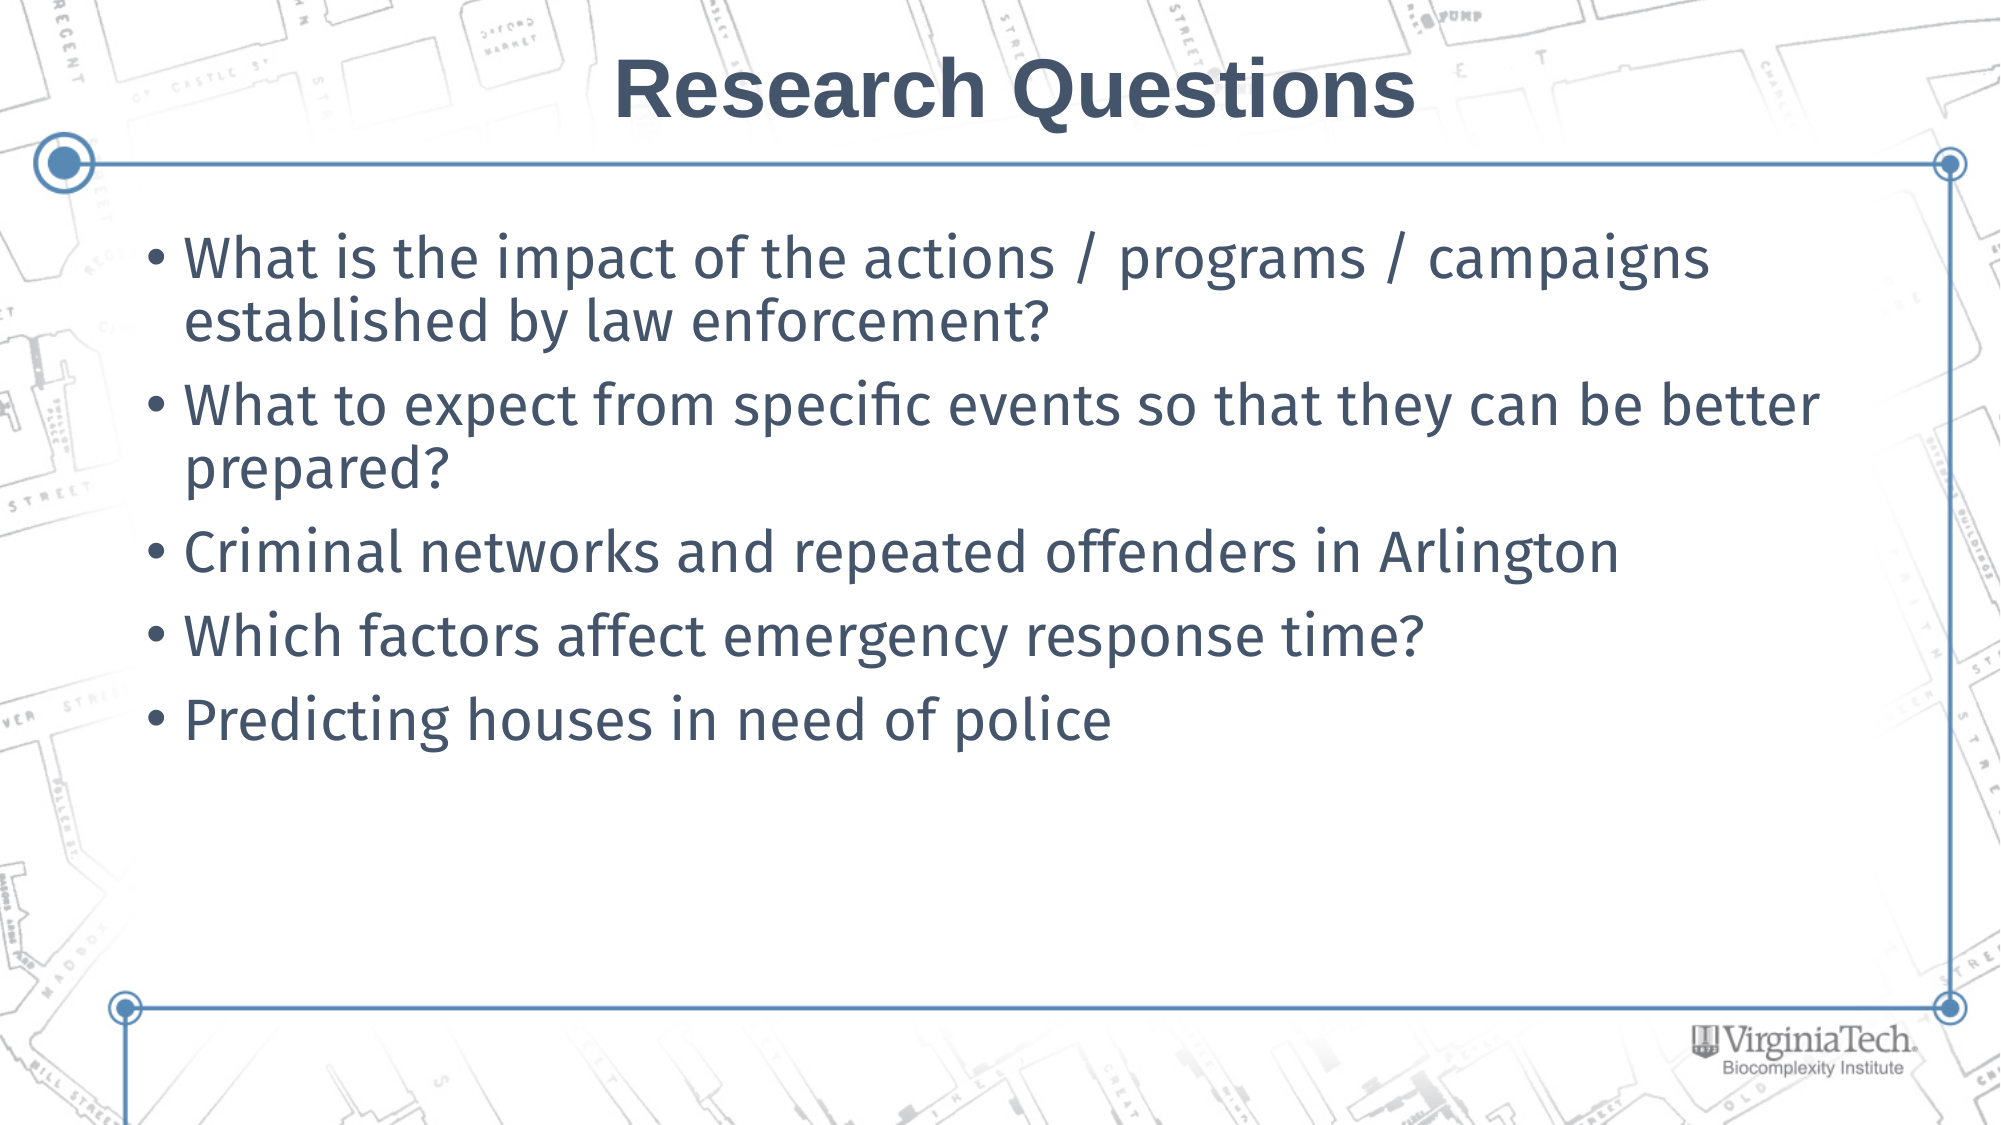

# Research Questions
What is the impact of the actions / programs / campaigns established by law enforcement?
What to expect from specific events so that they can be better prepared?
Criminal networks and repeated offenders in Arlington
Which factors affect emergency response time?
Predicting houses in need of police